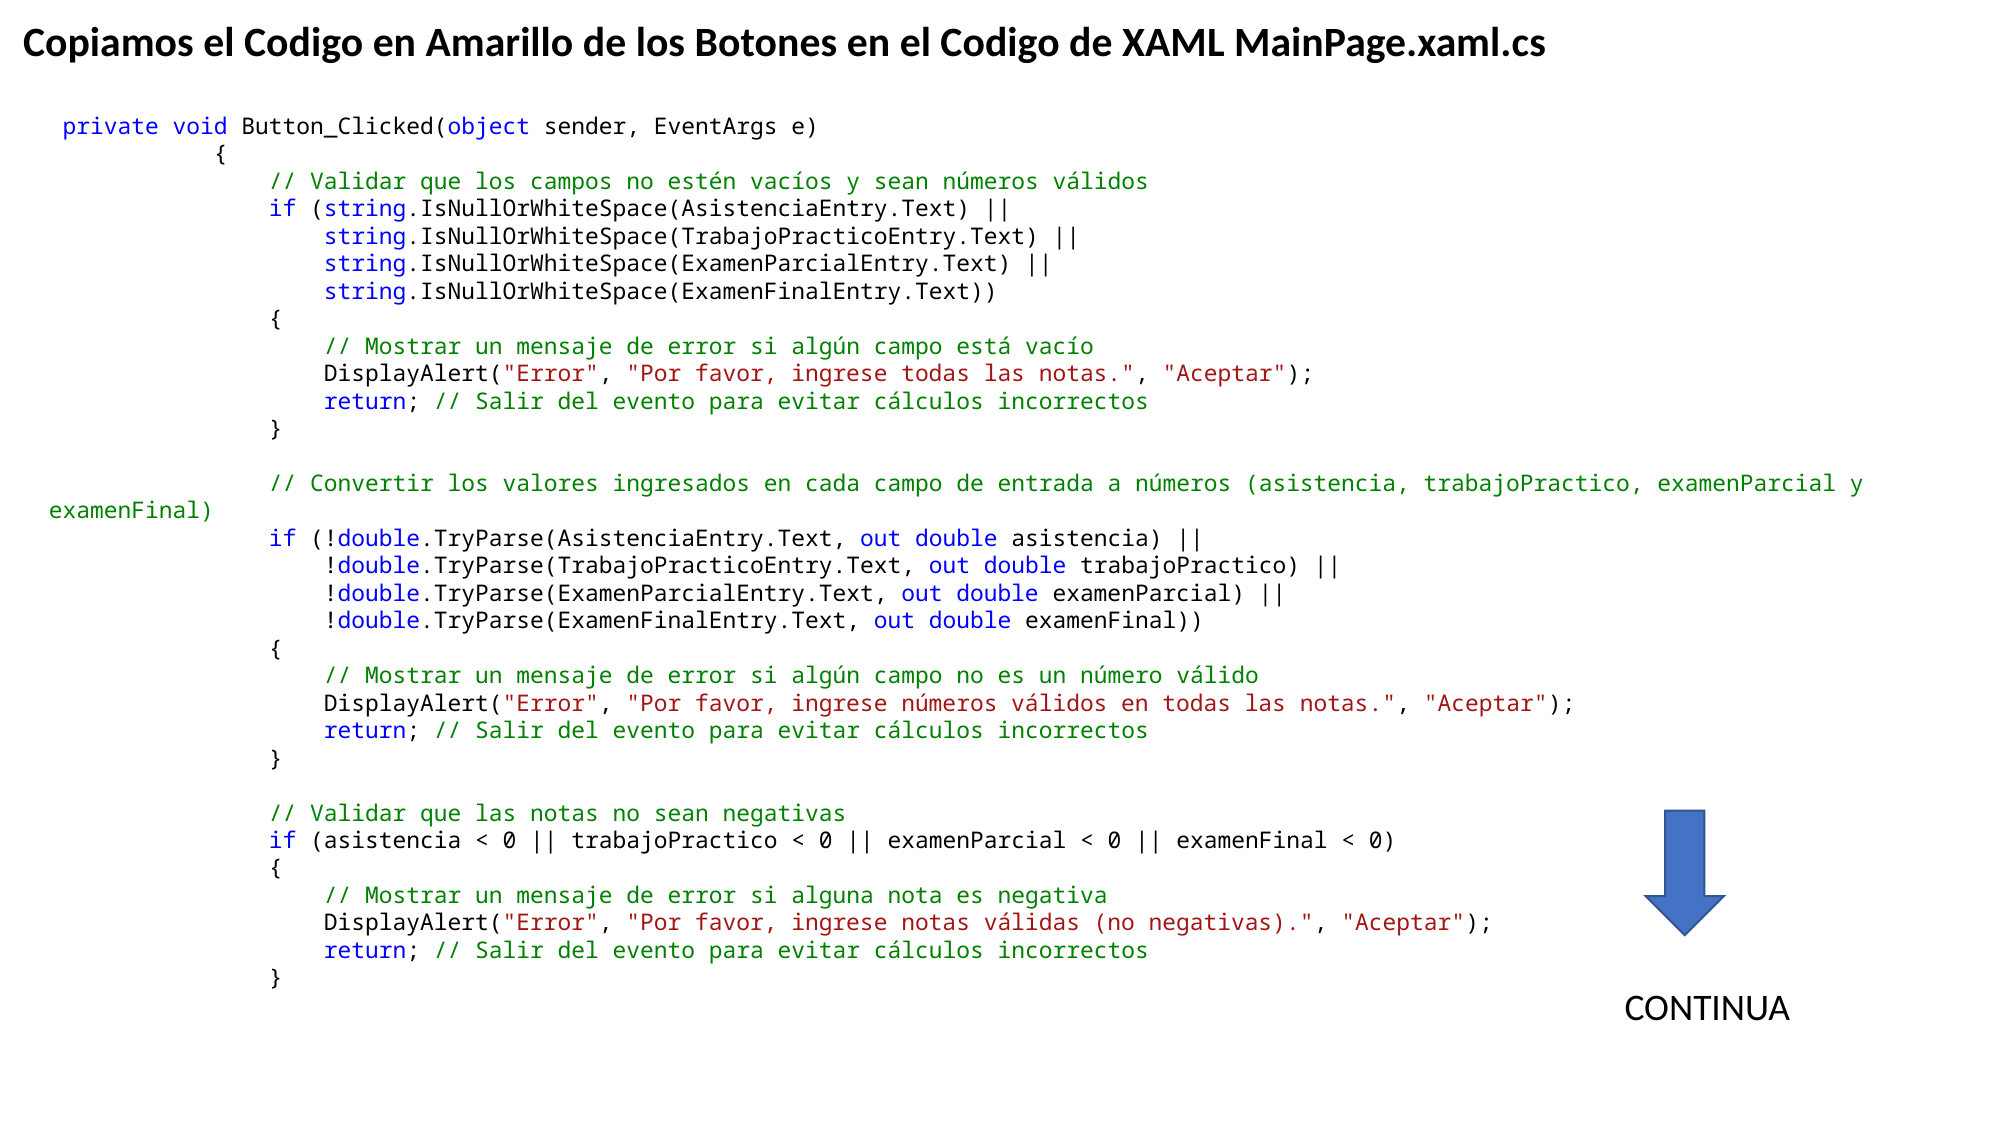

Copiamos el Codigo en Amarillo de los Botones en el Codigo de XAML MainPage.xaml.cs
 private void Button_Clicked(object sender, EventArgs e)
            {
                // Validar que los campos no estén vacíos y sean números válidos
                if (string.IsNullOrWhiteSpace(AsistenciaEntry.Text) ||
                    string.IsNullOrWhiteSpace(TrabajoPracticoEntry.Text) ||
                    string.IsNullOrWhiteSpace(ExamenParcialEntry.Text) ||
                    string.IsNullOrWhiteSpace(ExamenFinalEntry.Text))
                {
                    // Mostrar un mensaje de error si algún campo está vacío
                    DisplayAlert("Error", "Por favor, ingrese todas las notas.", "Aceptar");
                    return; // Salir del evento para evitar cálculos incorrectos
                }

                // Convertir los valores ingresados en cada campo de entrada a números (asistencia, trabajoPractico, examenParcial y examenFinal)
                if (!double.TryParse(AsistenciaEntry.Text, out double asistencia) ||
                    !double.TryParse(TrabajoPracticoEntry.Text, out double trabajoPractico) ||
                    !double.TryParse(ExamenParcialEntry.Text, out double examenParcial) ||
                    !double.TryParse(ExamenFinalEntry.Text, out double examenFinal))
                {
                    // Mostrar un mensaje de error si algún campo no es un número válido
                    DisplayAlert("Error", "Por favor, ingrese números válidos en todas las notas.", "Aceptar");
                    return; // Salir del evento para evitar cálculos incorrectos
                }

                // Validar que las notas no sean negativas
                if (asistencia < 0 || trabajoPractico < 0 || examenParcial < 0 || examenFinal < 0)
                {
                    // Mostrar un mensaje de error si alguna nota es negativa
                    DisplayAlert("Error", "Por favor, ingrese notas válidas (no negativas).", "Aceptar");
                    return; // Salir del evento para evitar cálculos incorrectos
                }

CONTINUA